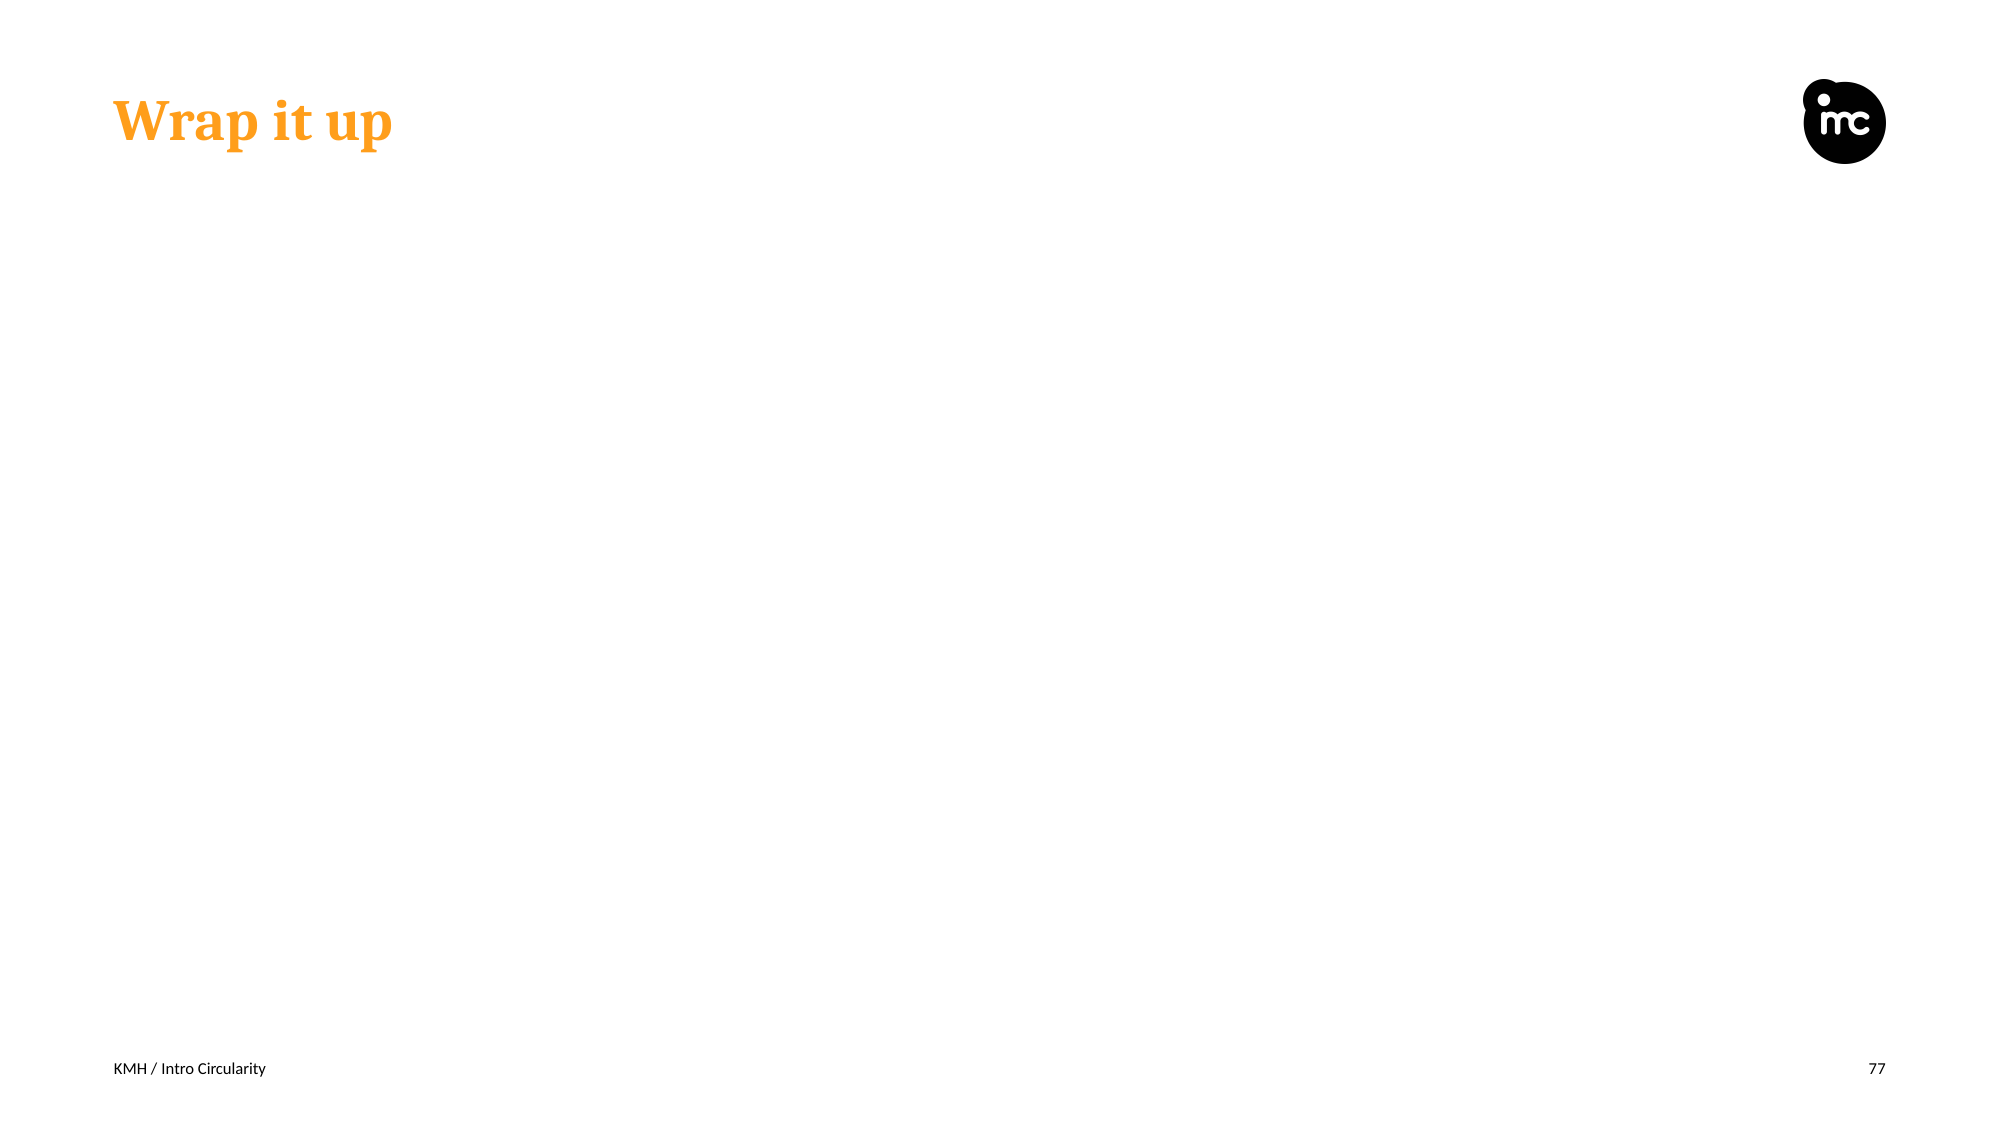

# Wrap it up

KMH / Intro Circularity

77